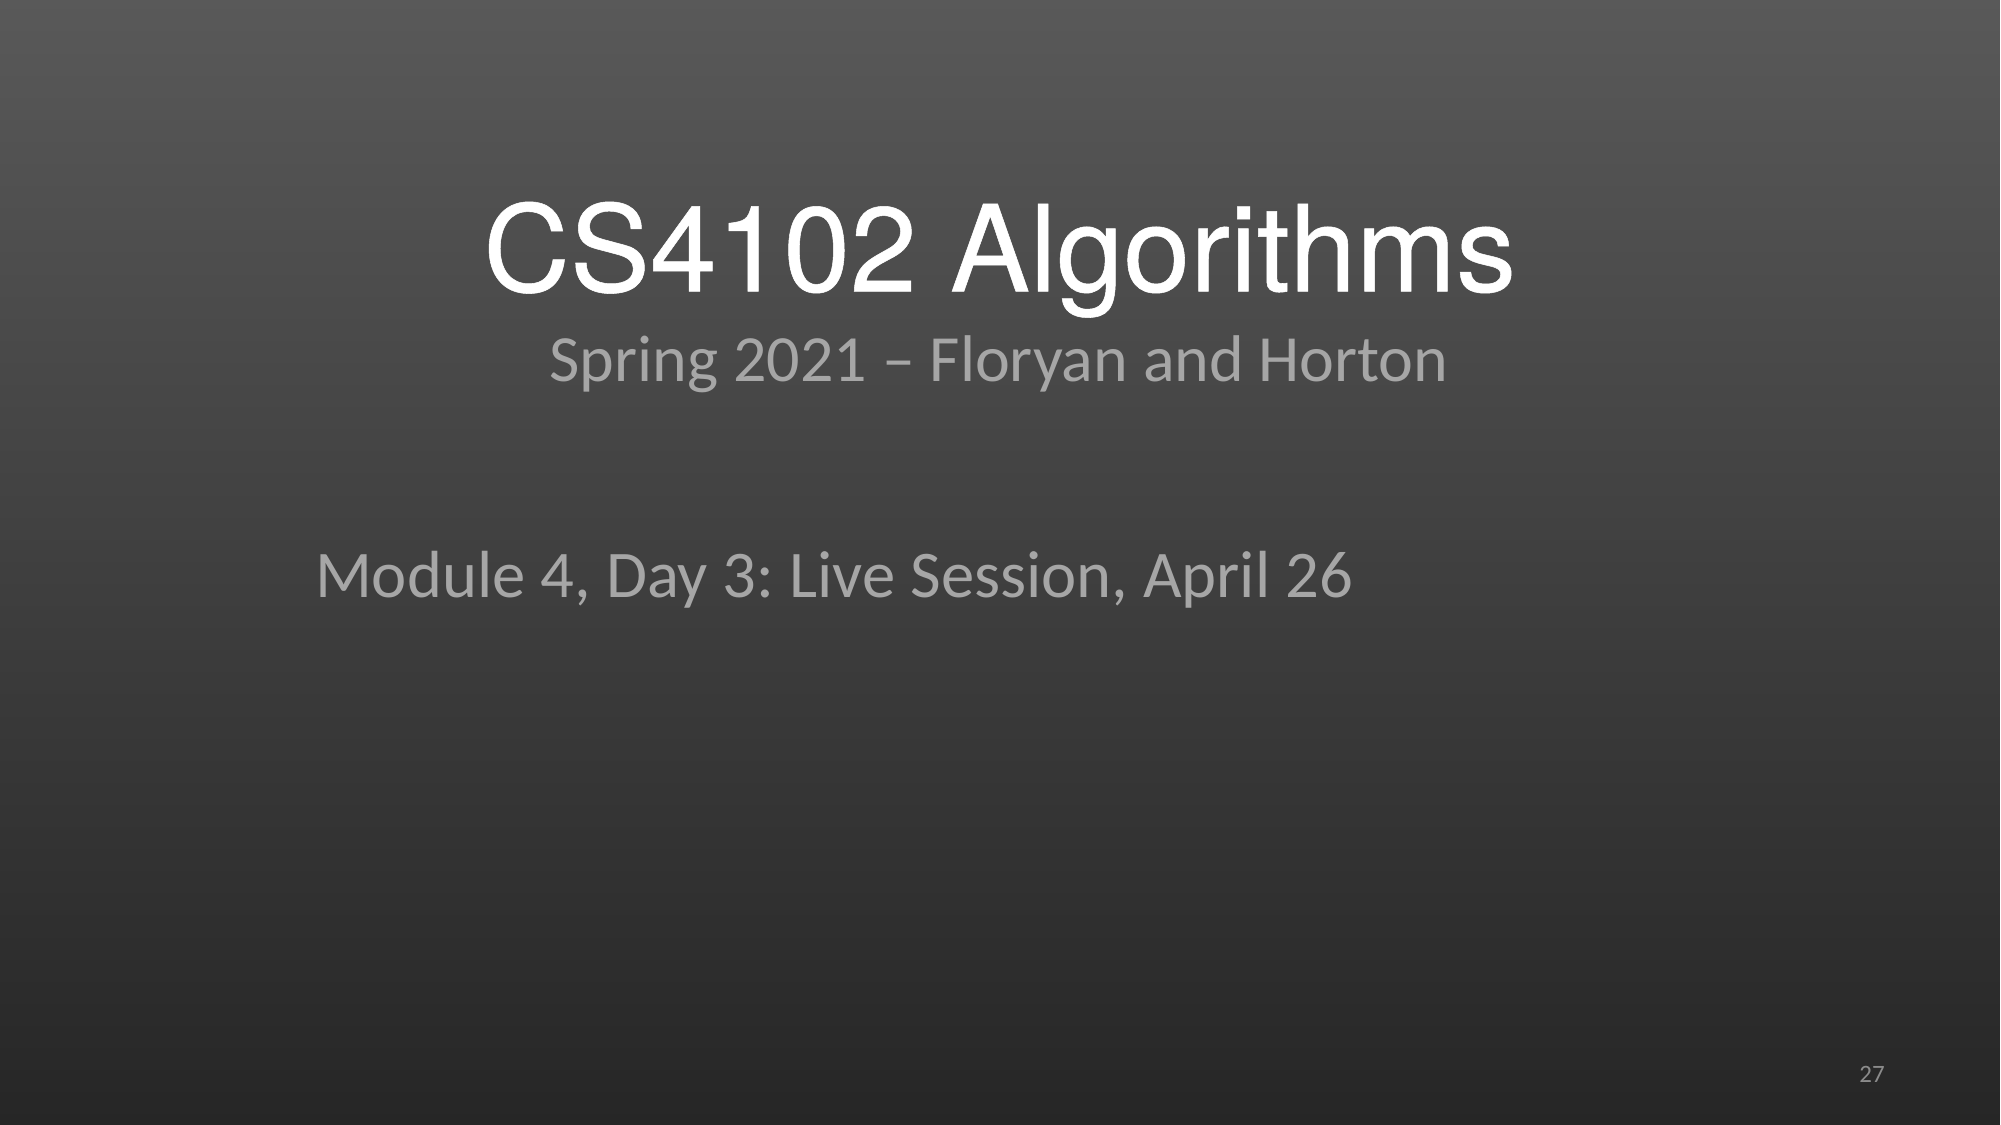

# CS4102 Algorithms Spring 2021 – Floryan and Horton
Module 4, Day 3: Live Session, April 26
27